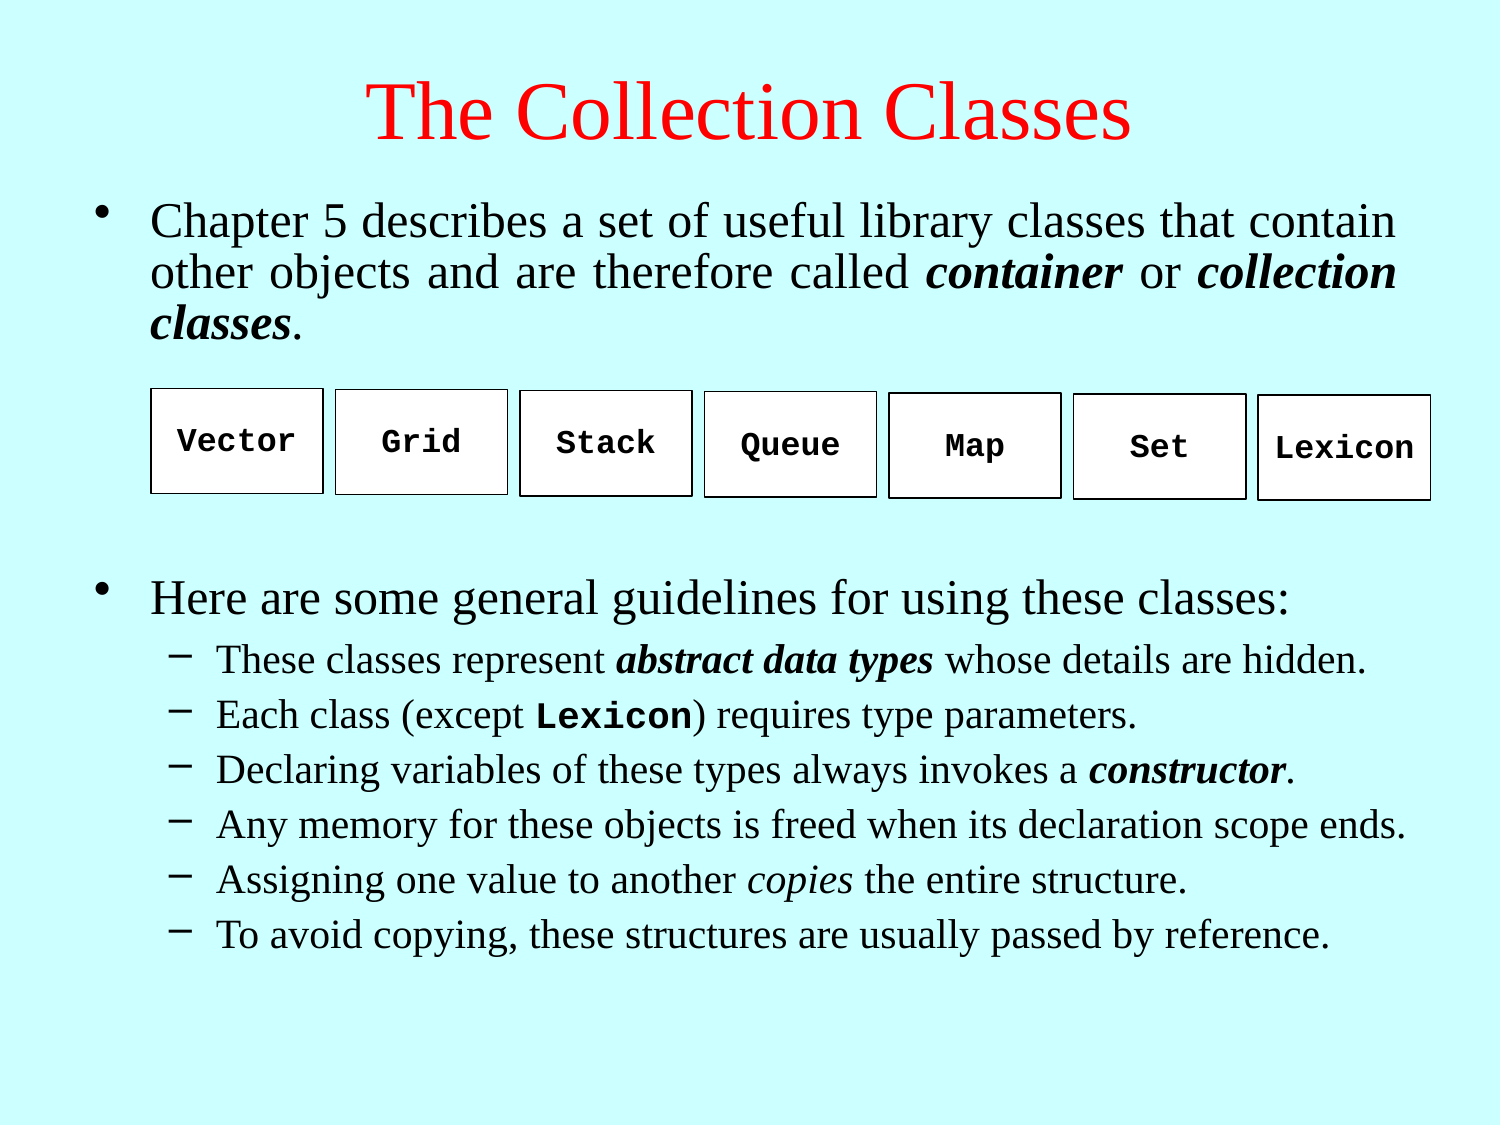

# The Collection Classes
Chapter 5 describes a set of useful library classes that contain other objects and are therefore called container or collection classes.

Vector

Grid

Stack

Queue

Map

Set

Lexicon
Here are some general guidelines for using these classes:
These classes represent abstract data types whose details are hidden.
Each class (except Lexicon) requires type parameters.
Declaring variables of these types always invokes a constructor.
Any memory for these objects is freed when its declaration scope ends.
Assigning one value to another copies the entire structure.
To avoid copying, these structures are usually passed by reference.